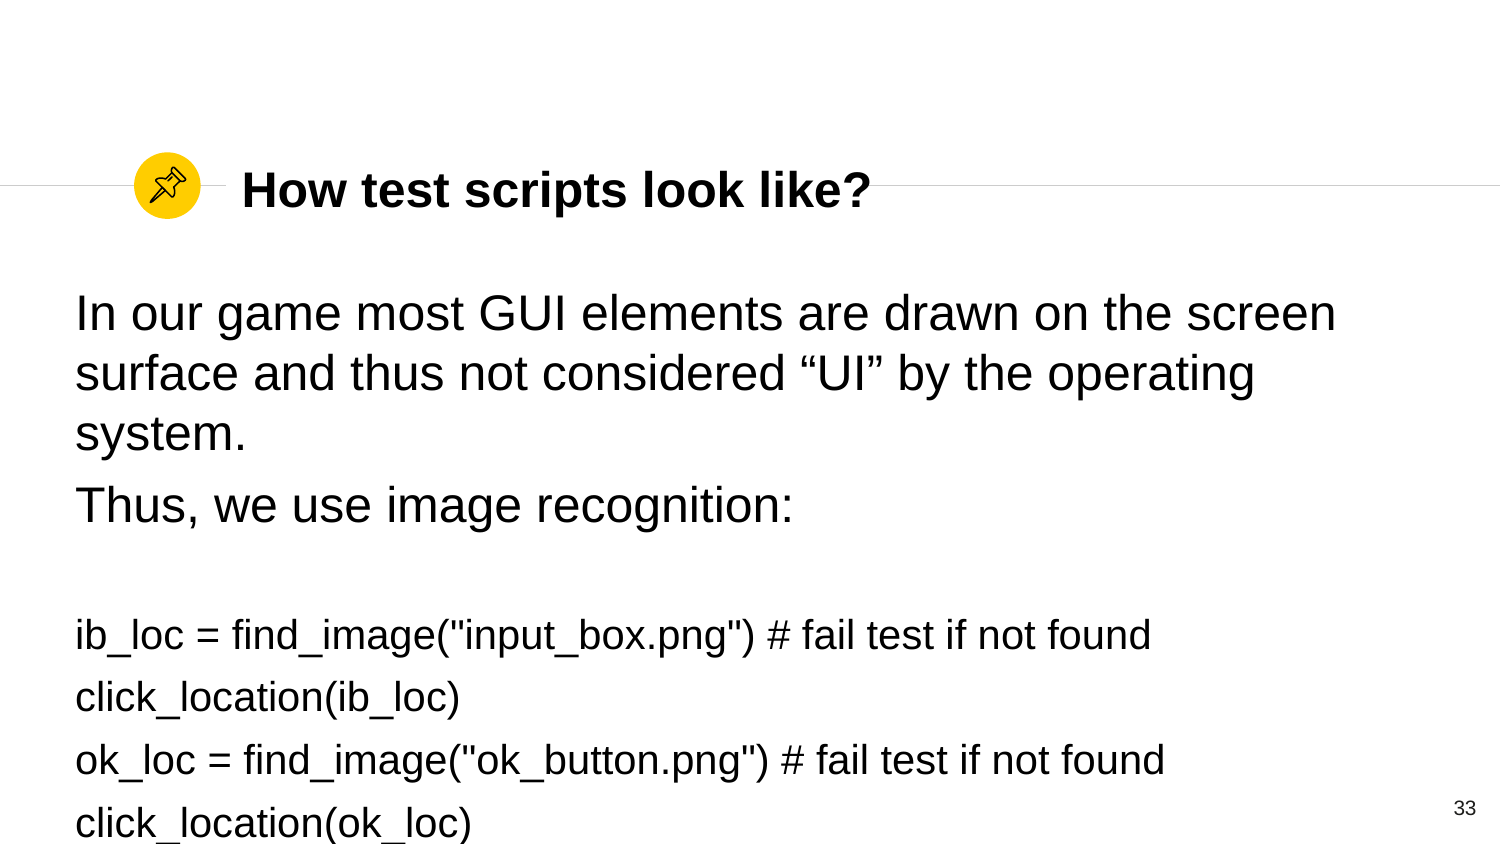

# How test scripts look like?

In our game most GUI elements are drawn on the screen surface and thus not considered “UI” by the operating system.
Thus, we use image recognition:

ib_loc = find_image("input_box.png") # fail test if not found
click_location(ib_loc)
ok_loc = find_image("ok_button.png") # fail test if not found
click_location(ok_loc)

33